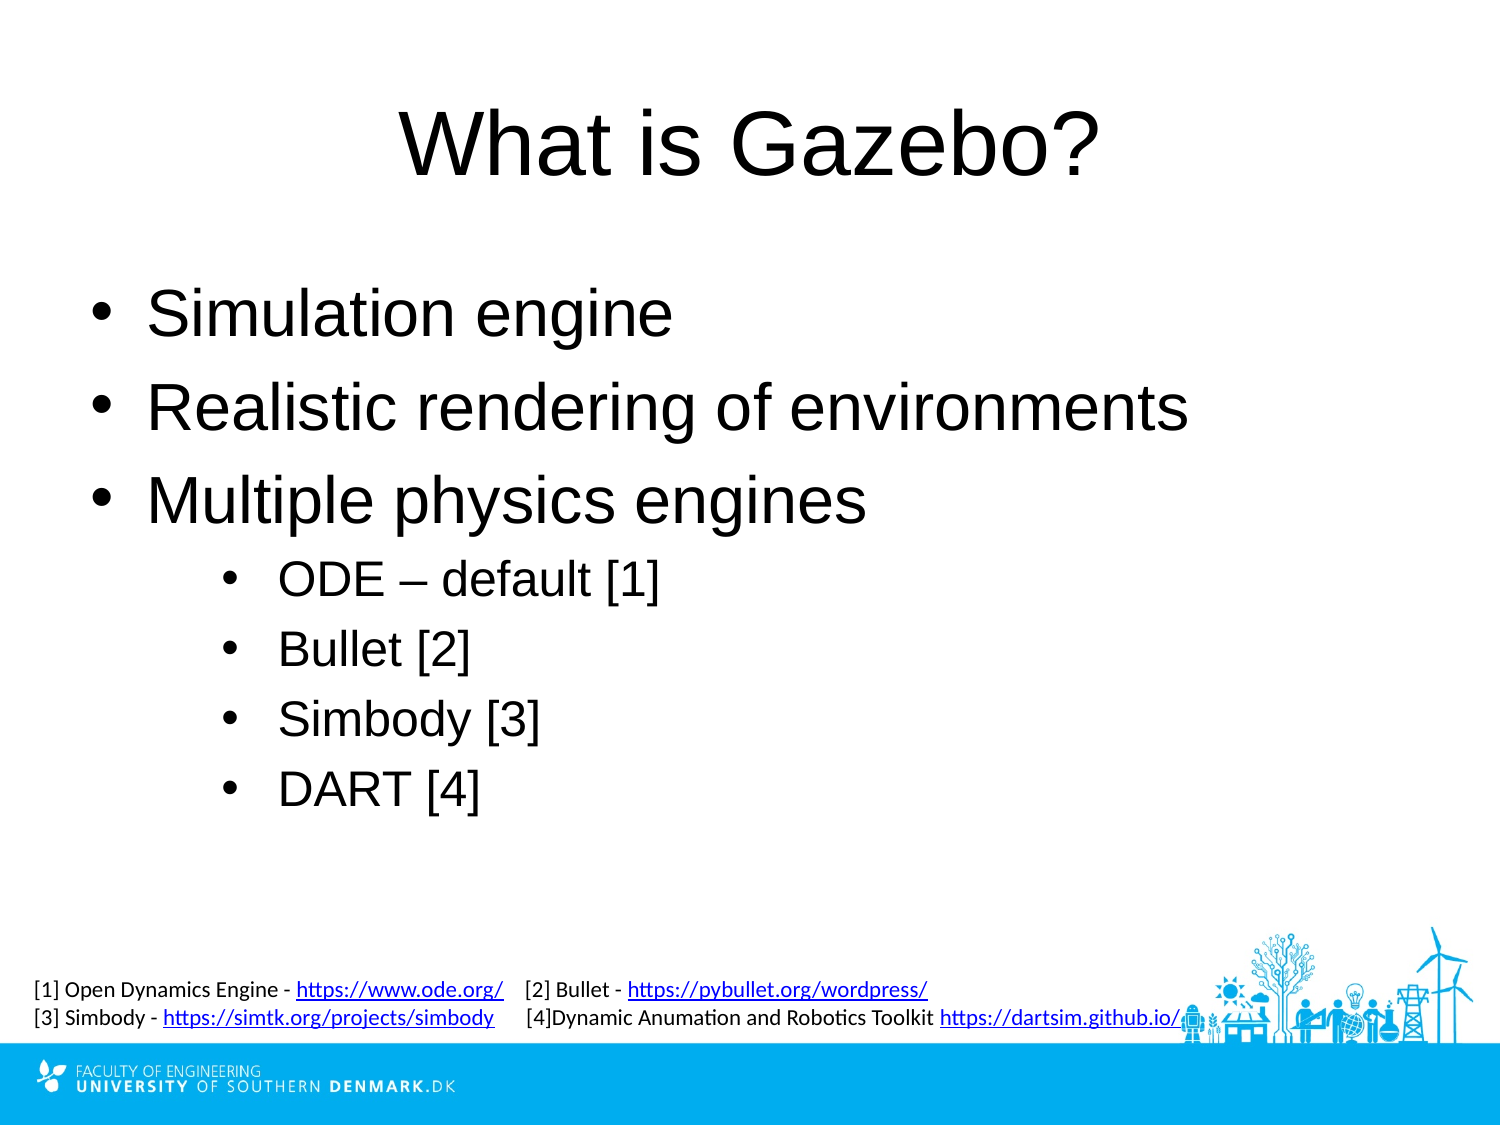

# What is Gazebo?
Simulation engine
Realistic rendering of environments
Multiple physics engines
ODE – default [1]
Bullet [2]
Simbody [3]
DART [4]

​[1] Open Dynamics Engine - https://www.ode.org/​    [2] Bullet - https://pybullet.org/wordpress/
[3] Simbody - https://simtk.org/projects/simbody      [4]Dynamic Anumation and Robotics Toolkit https://dartsim.github.io/